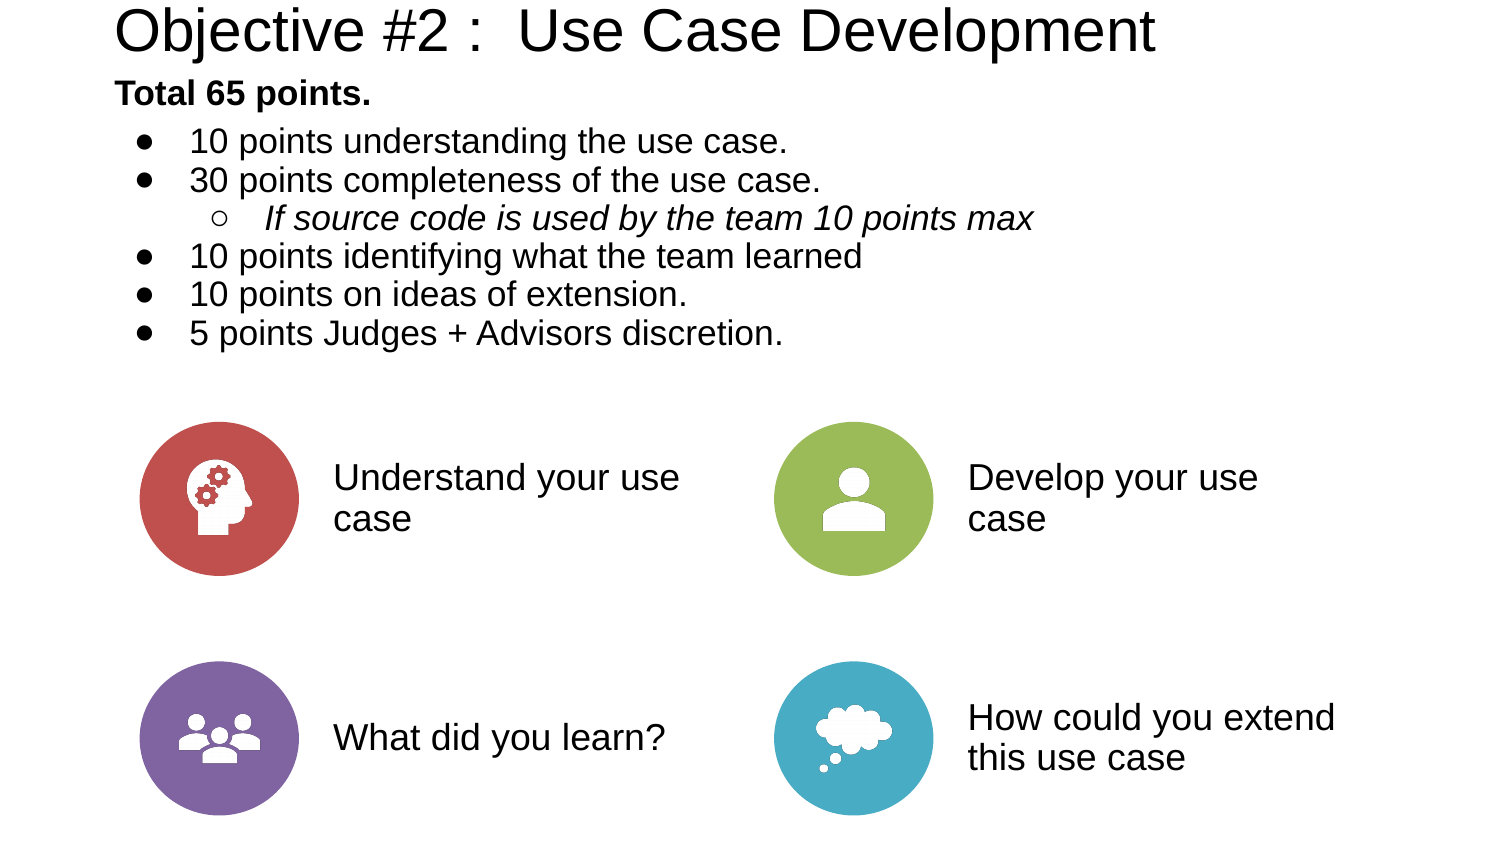

Objective #2 :  Use Case Development
Total 65 points.
10 points understanding the use case.
30 points completeness of the use case.
If source code is used by the team 10 points max
10 points identifying what the team learned
10 points on ideas of extension.
5 points Judges + Advisors discretion.

Understand your use case

Develop your use case

What did you learn?

How could you extend this use case